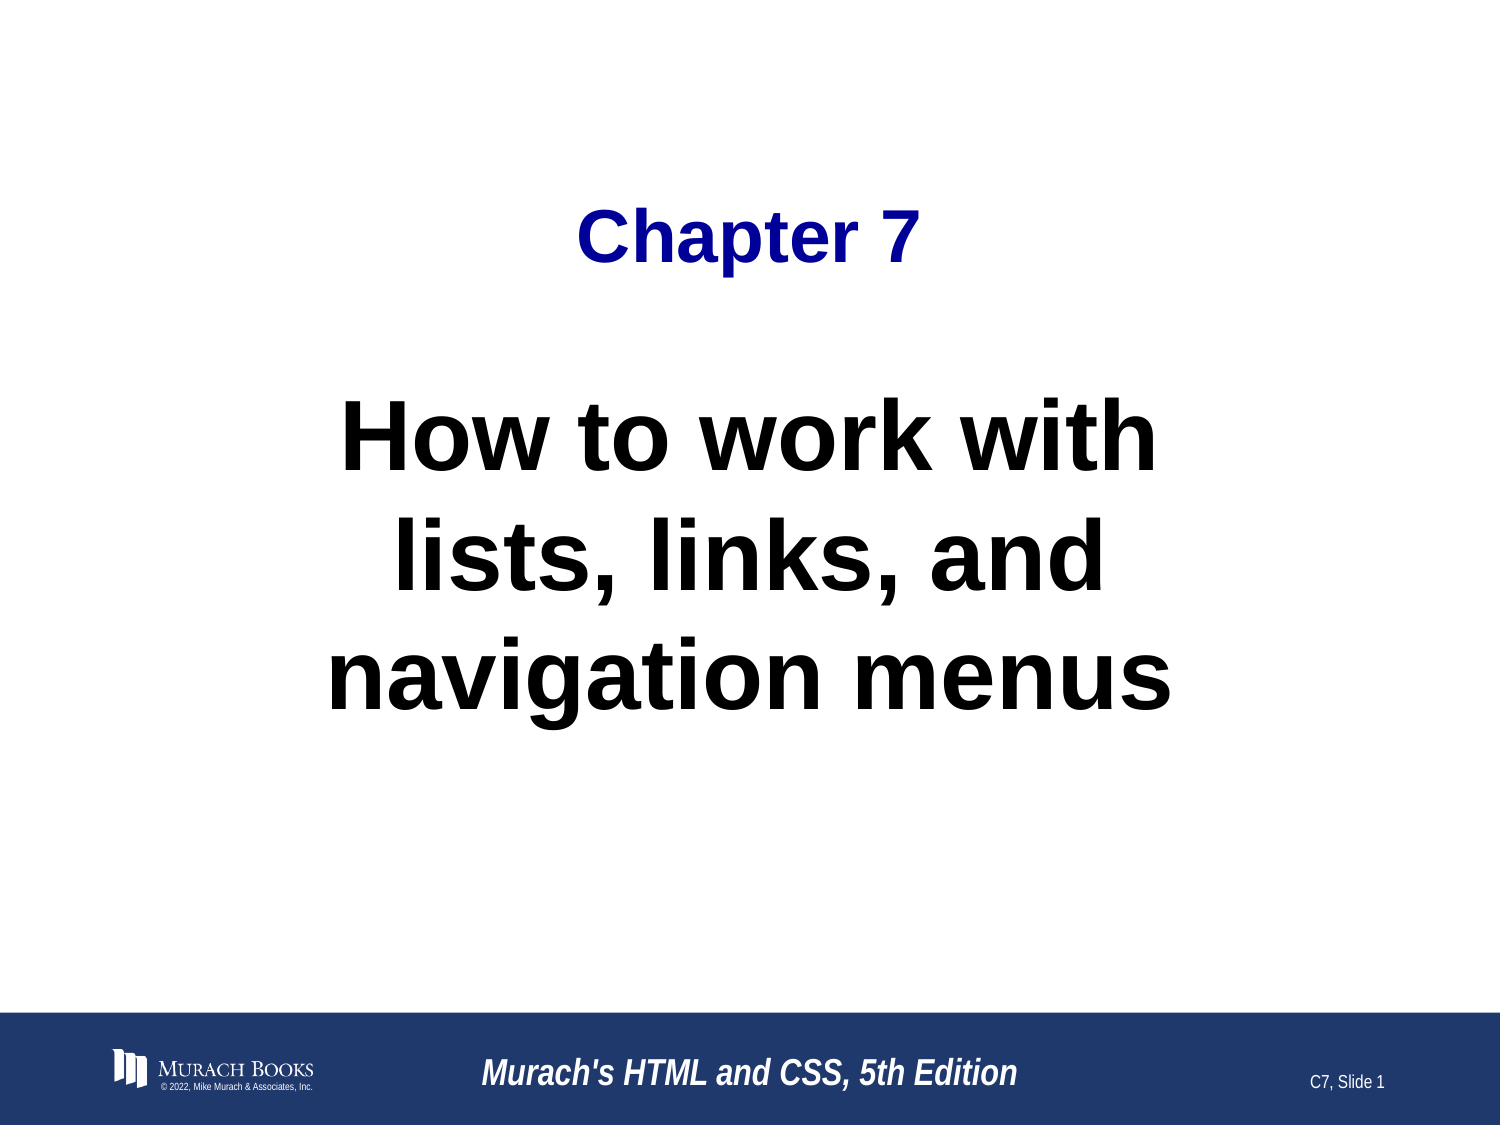

# Chapter 7
How to work with lists, links, and navigation menus
© 2022, Mike Murach & Associates, Inc.
Murach's HTML and CSS, 5th Edition

C7, Slide 1